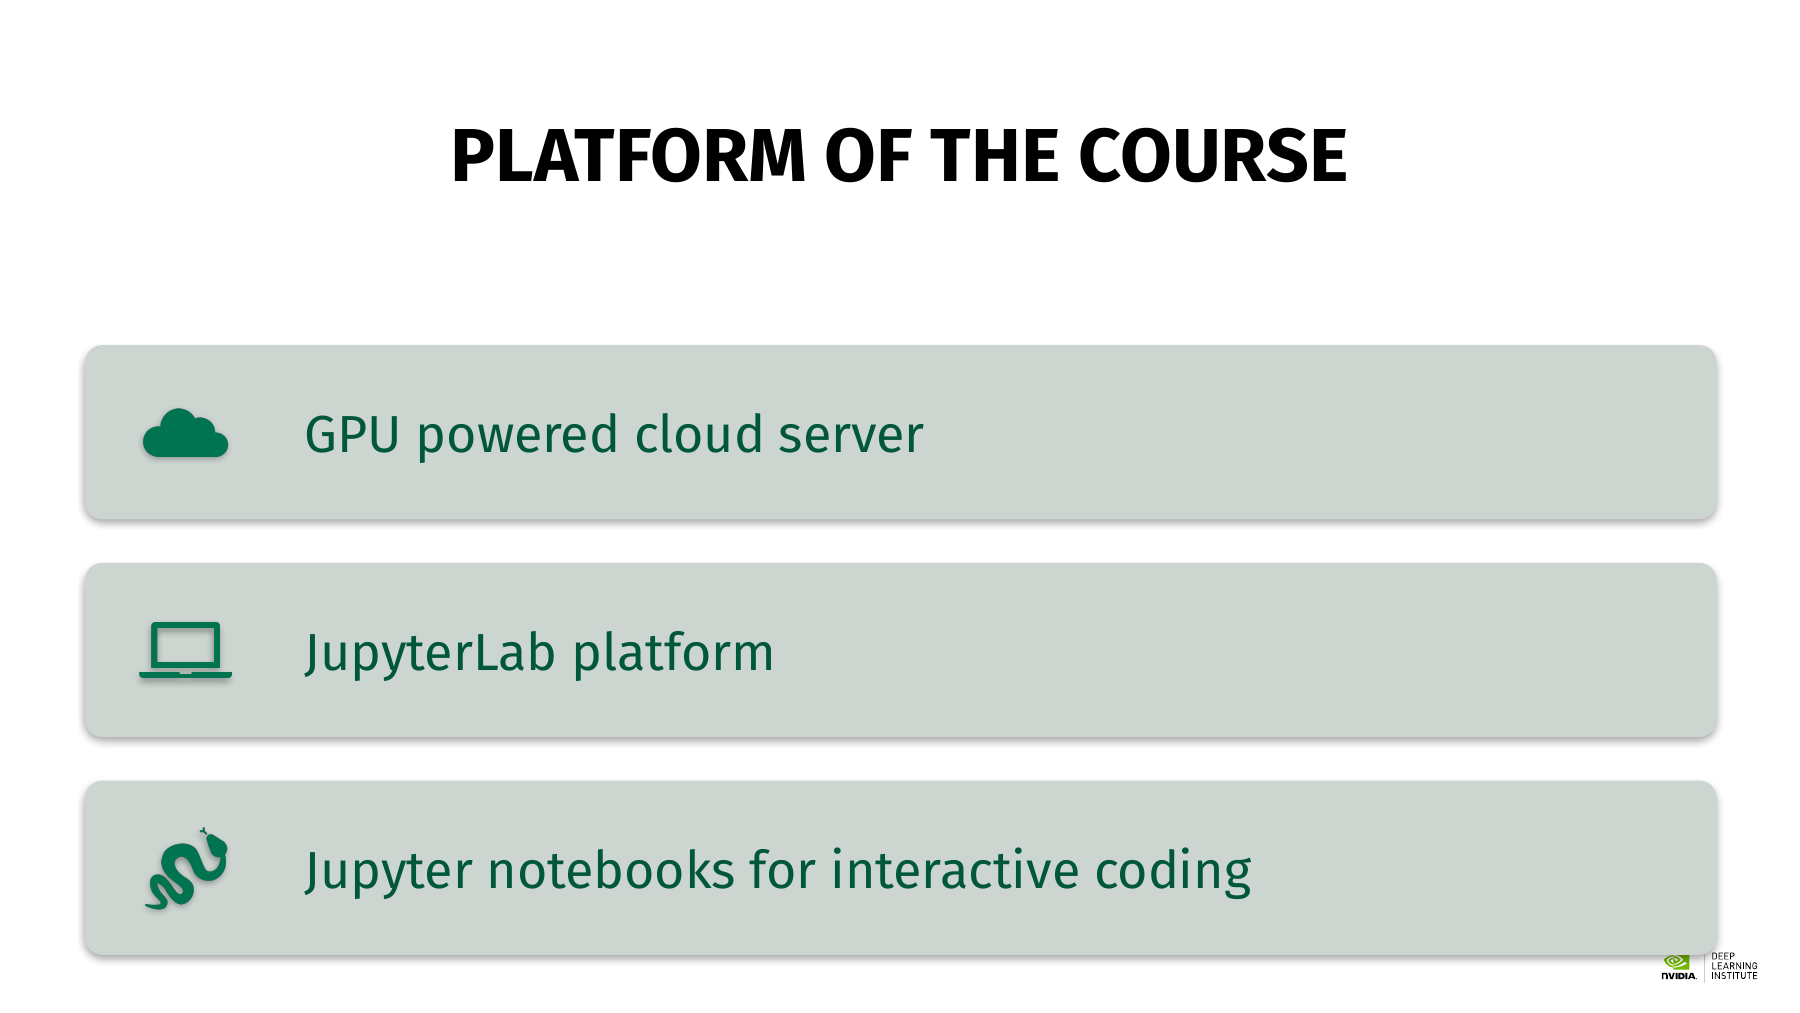

# Platform of the course

GPU powered cloud server
JupyterLab platform
Jupyter notebooks for interactive coding